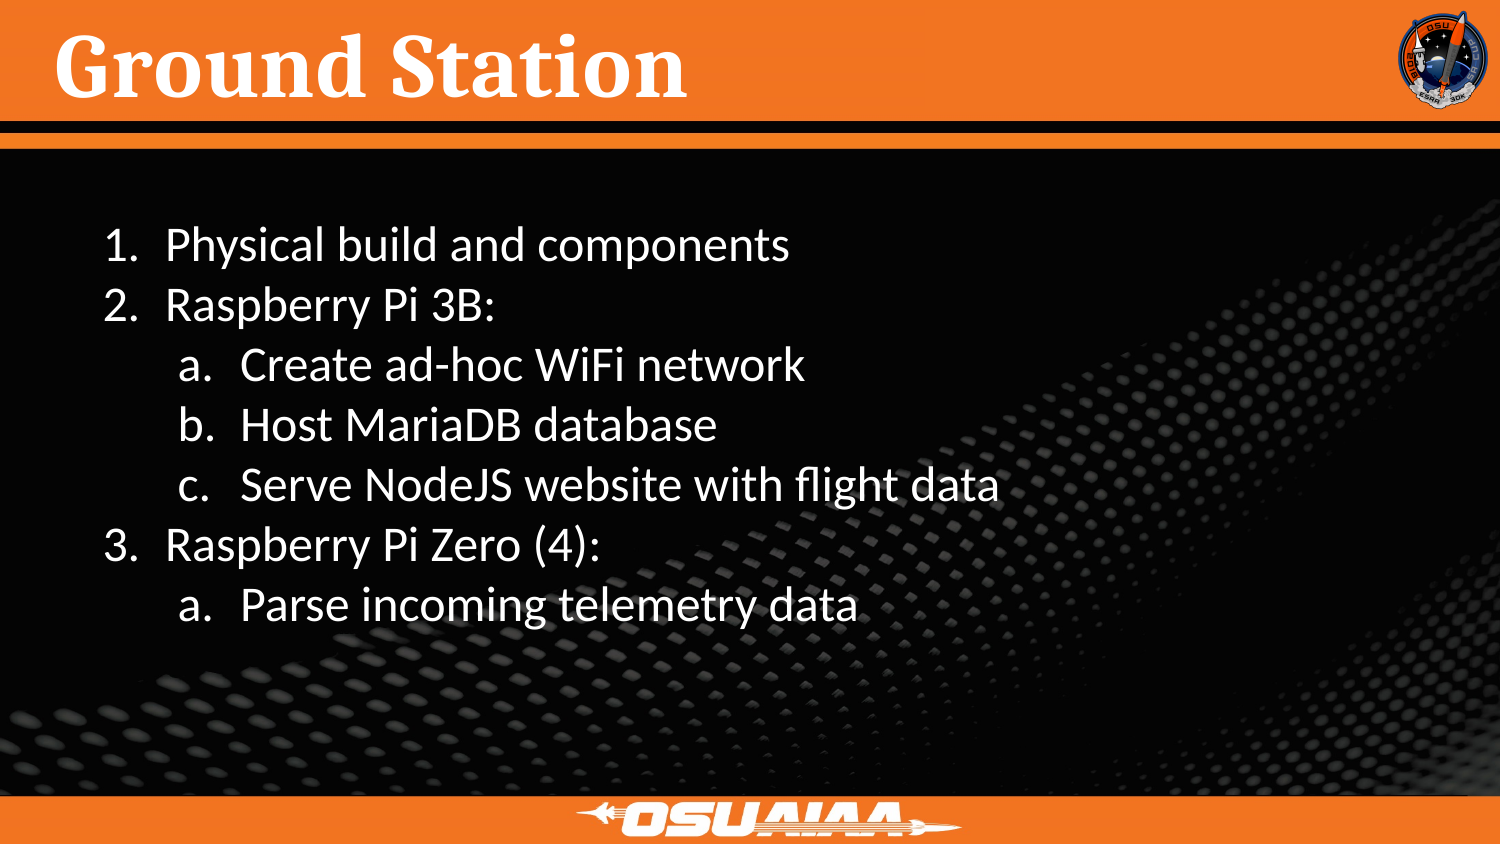

# Ground Station
Physical build and components
Raspberry Pi 3B:
Create ad-hoc WiFi network
Host MariaDB database
Serve NodeJS website with flight data
Raspberry Pi Zero (4):
Parse incoming telemetry data